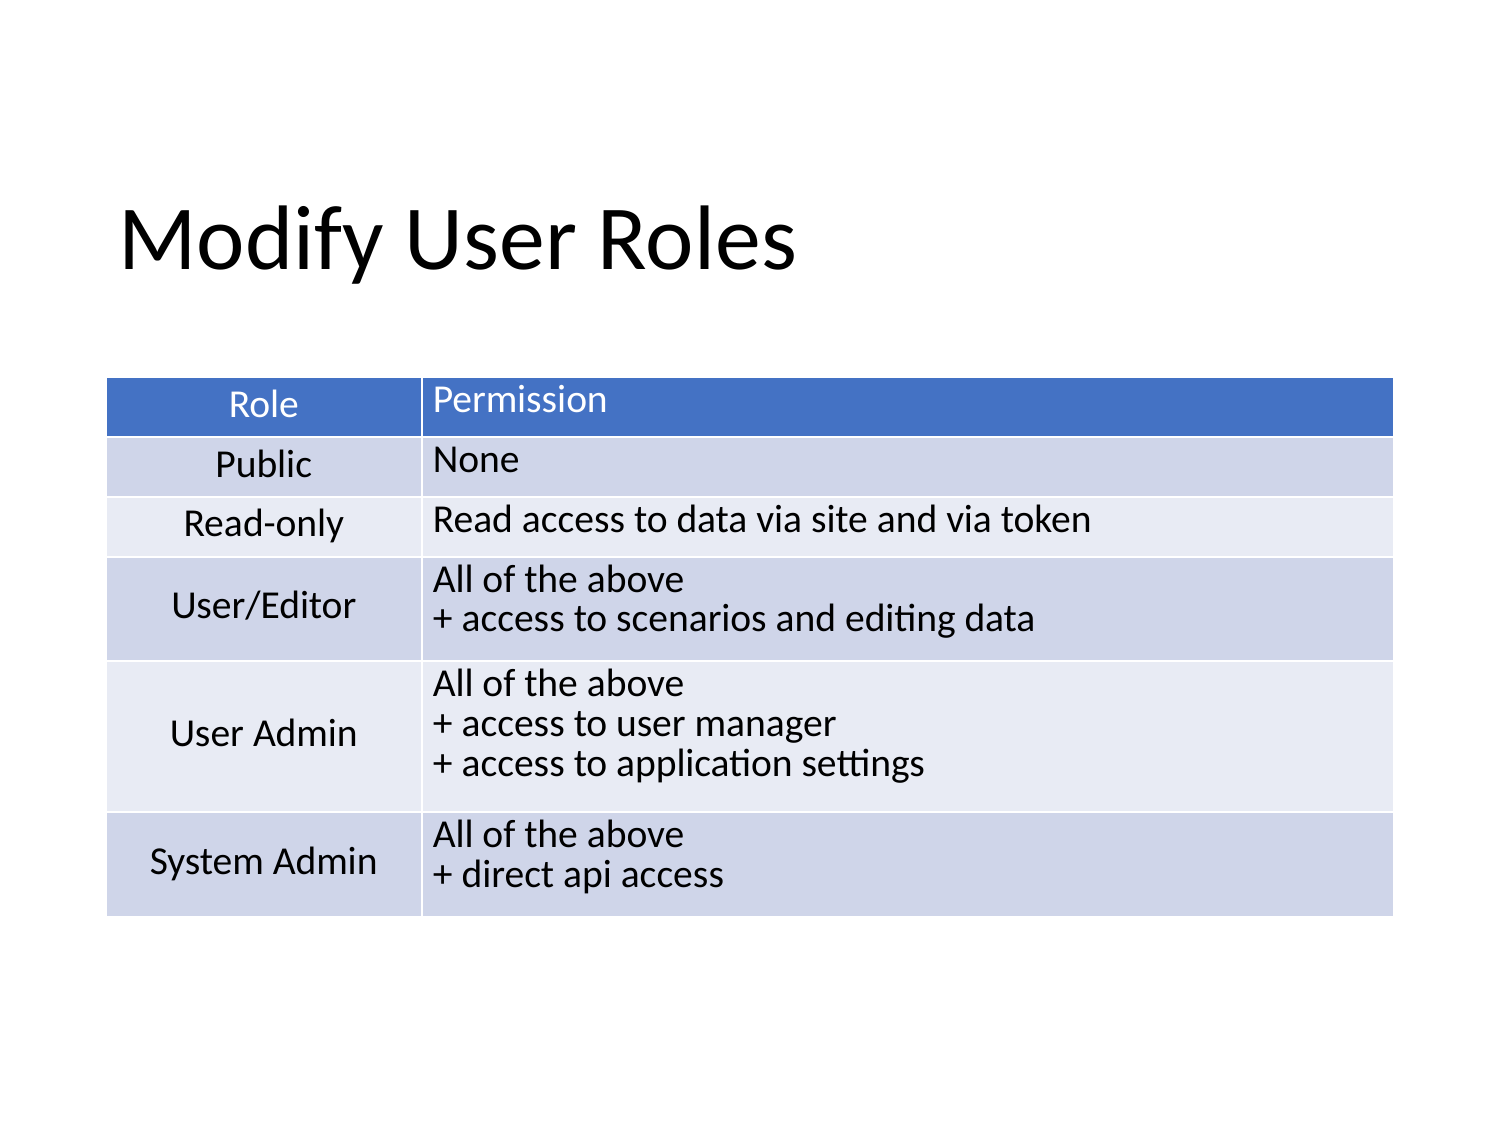

# Modify User Roles
| Role | Permission |
| --- | --- |
| Public | None |
| Read-only | Read access to data via site and via token |
| User/Editor | All of the above + access to scenarios and editing data |
| User Admin | All of the above + access to user manager + access to application settings |
| System Admin | All of the above + direct api access |